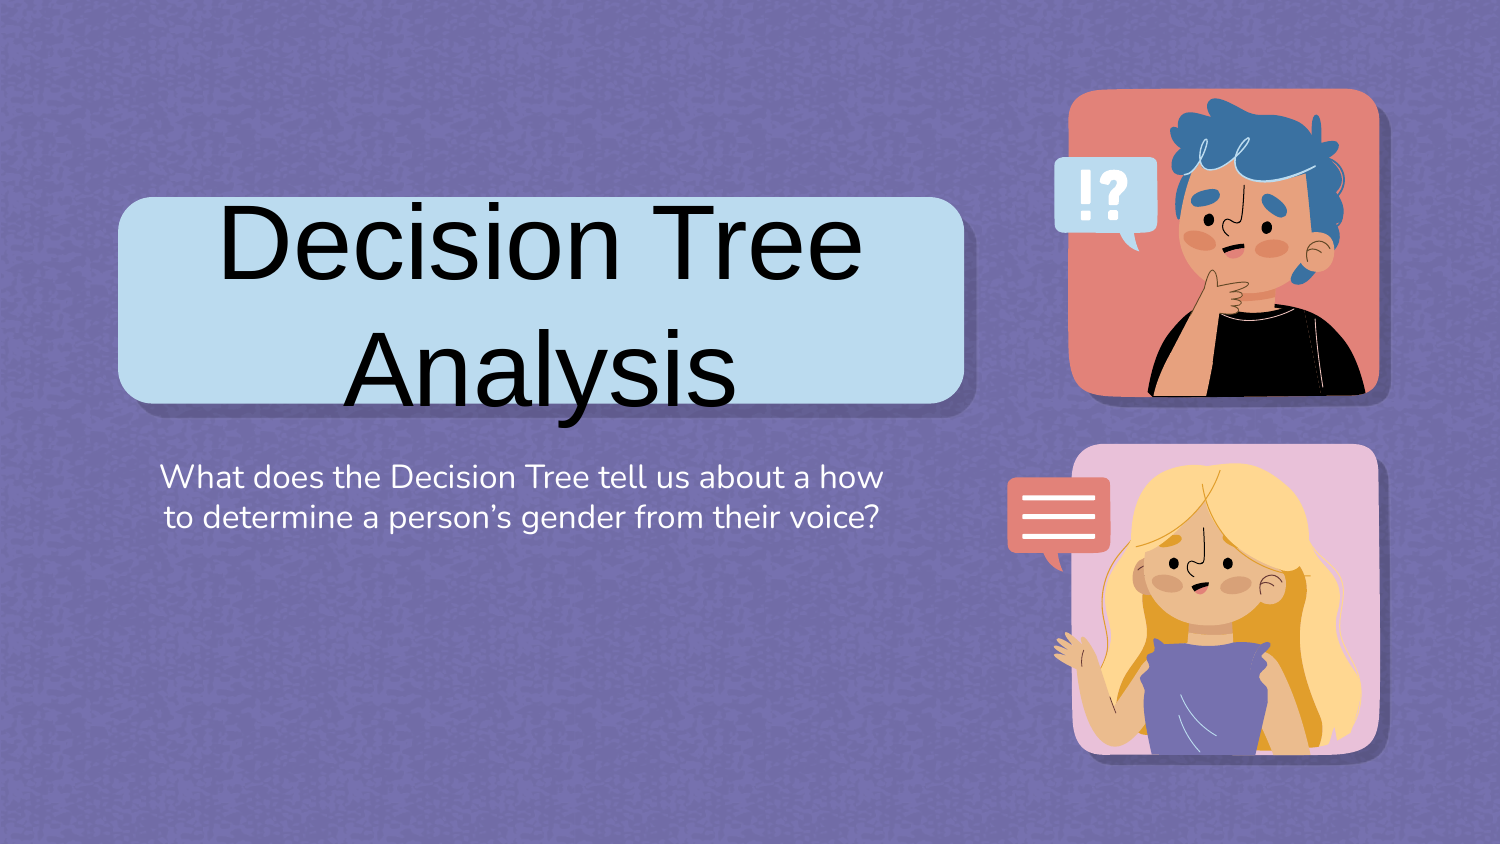

# Decision Tree Analysis

What does the Decision Tree tell us about a how to determine a person’s gender from their voice?